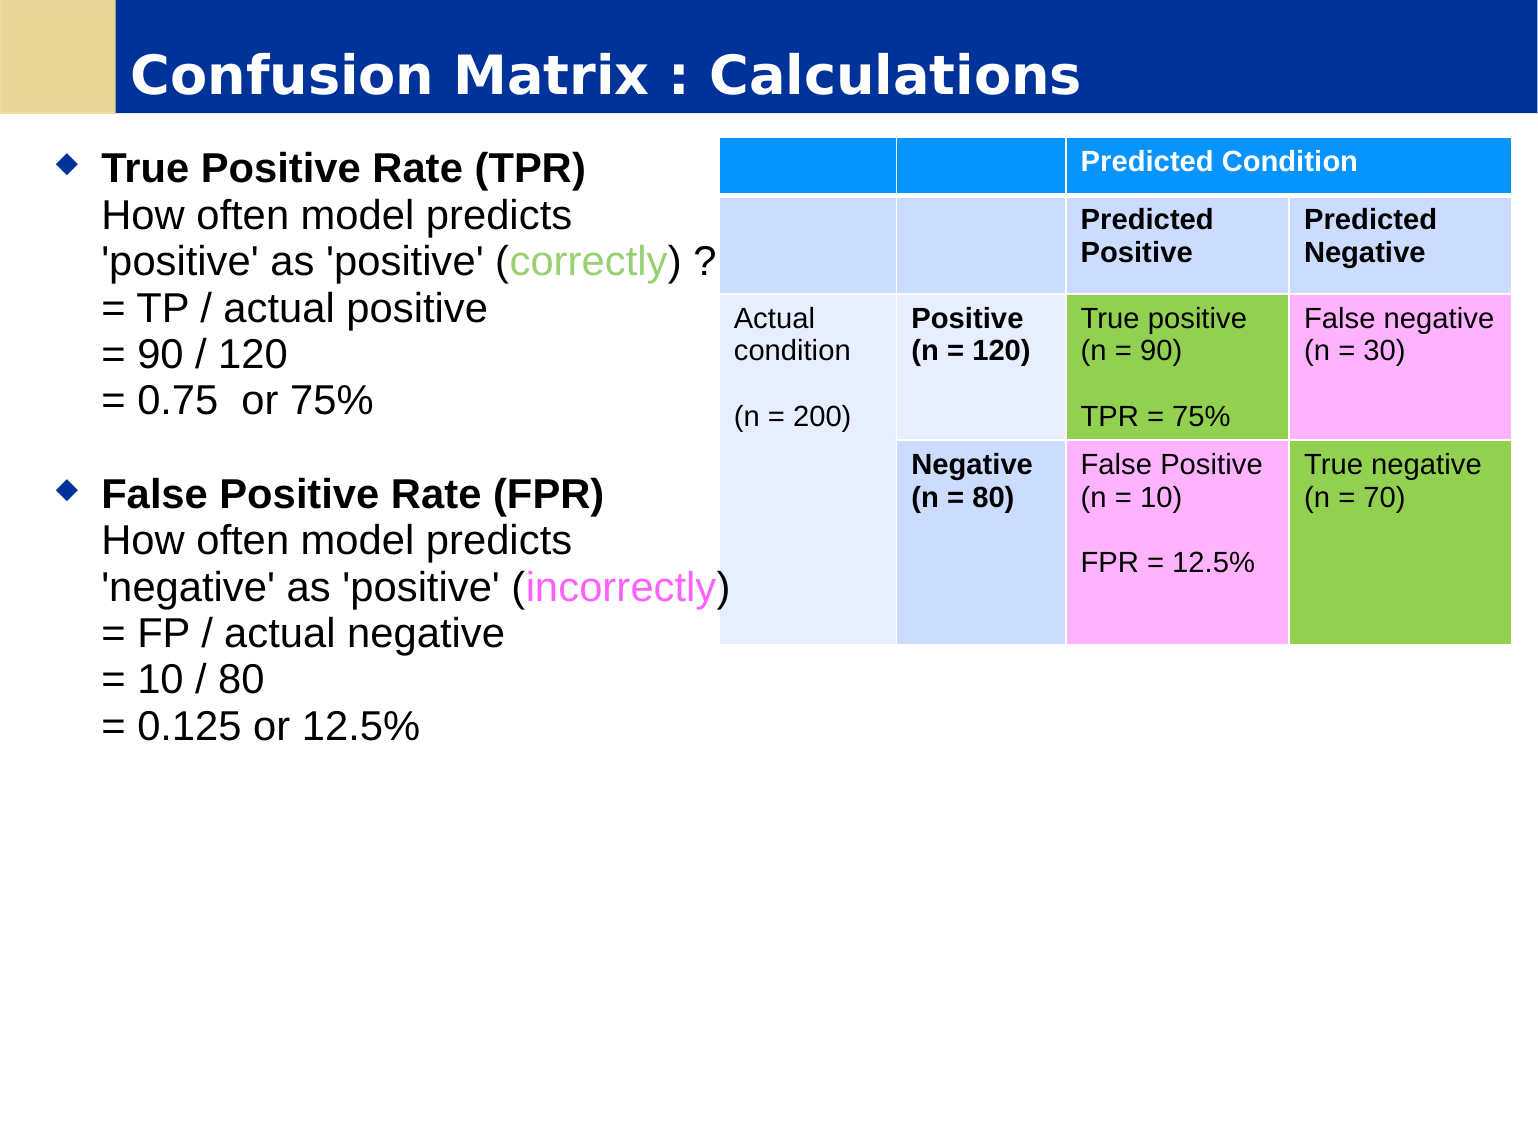

# Confusion Matrix : Calculations
|  |  | Predicted Condition |  |
| --- | --- | --- | --- |
|  |  | Predicted Positive | Predicted Negative |
| Actual condition (n = 200) | Positive (n = 120) | True positive (n = 90) TPR = 75% | False negative (n = 30) |
|  | Negative (n = 80) | False Positive (n = 10) FPR = 12.5% | True negative (n = 70) |
True Positive Rate (TPR)
How often model predicts 'positive' as 'positive' (correctly) ?
= TP / actual positive
= 90 / 120
= 0.75  or 75%

False Positive Rate (FPR)
How often model predicts 'negative' as 'positive' (incorrectly)
= FP / actual negative
= 10 / 80
= 0.125 or 12.5%